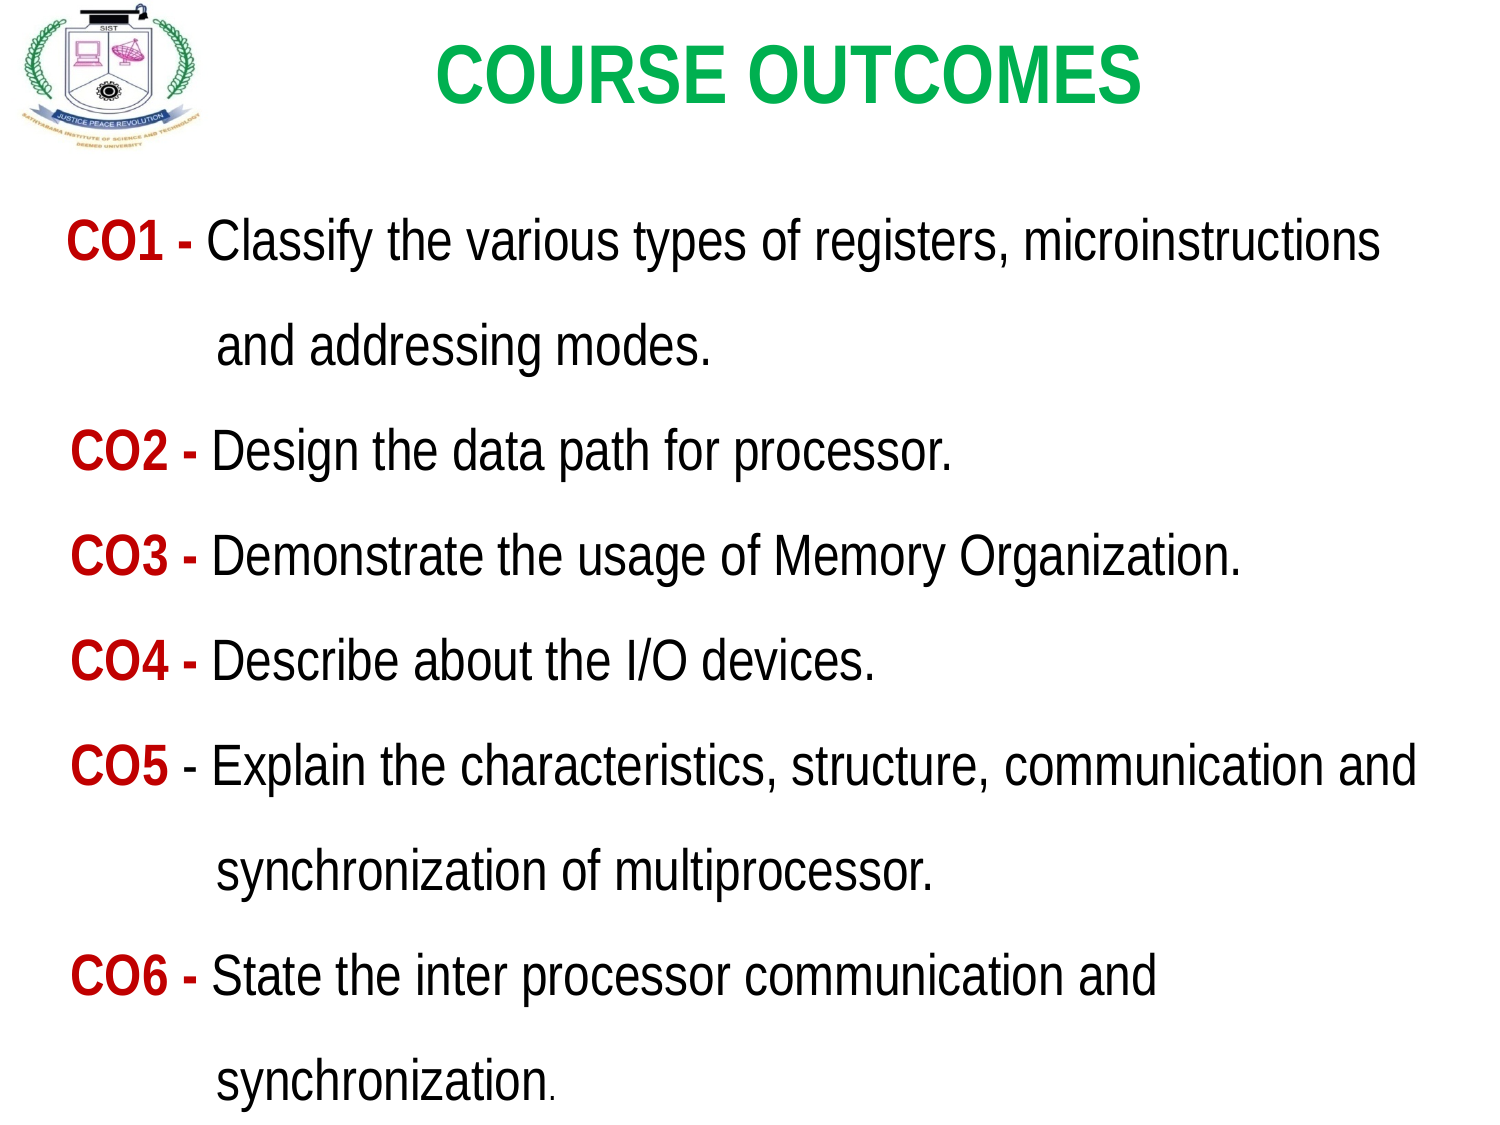

COURSE OUTCOMES
 CO1 - Classify the various types of registers, microinstructions
            and addressing modes.
 CO2 - Design the data path for processor.
 CO3 - Demonstrate the usage of Memory Organization.
 CO4 - Describe about the I/O devices.
 CO5 - Explain the characteristics, structure, communication and
            synchronization of multiprocessor.
 CO6 - State the inter processor communication and
            synchronization.